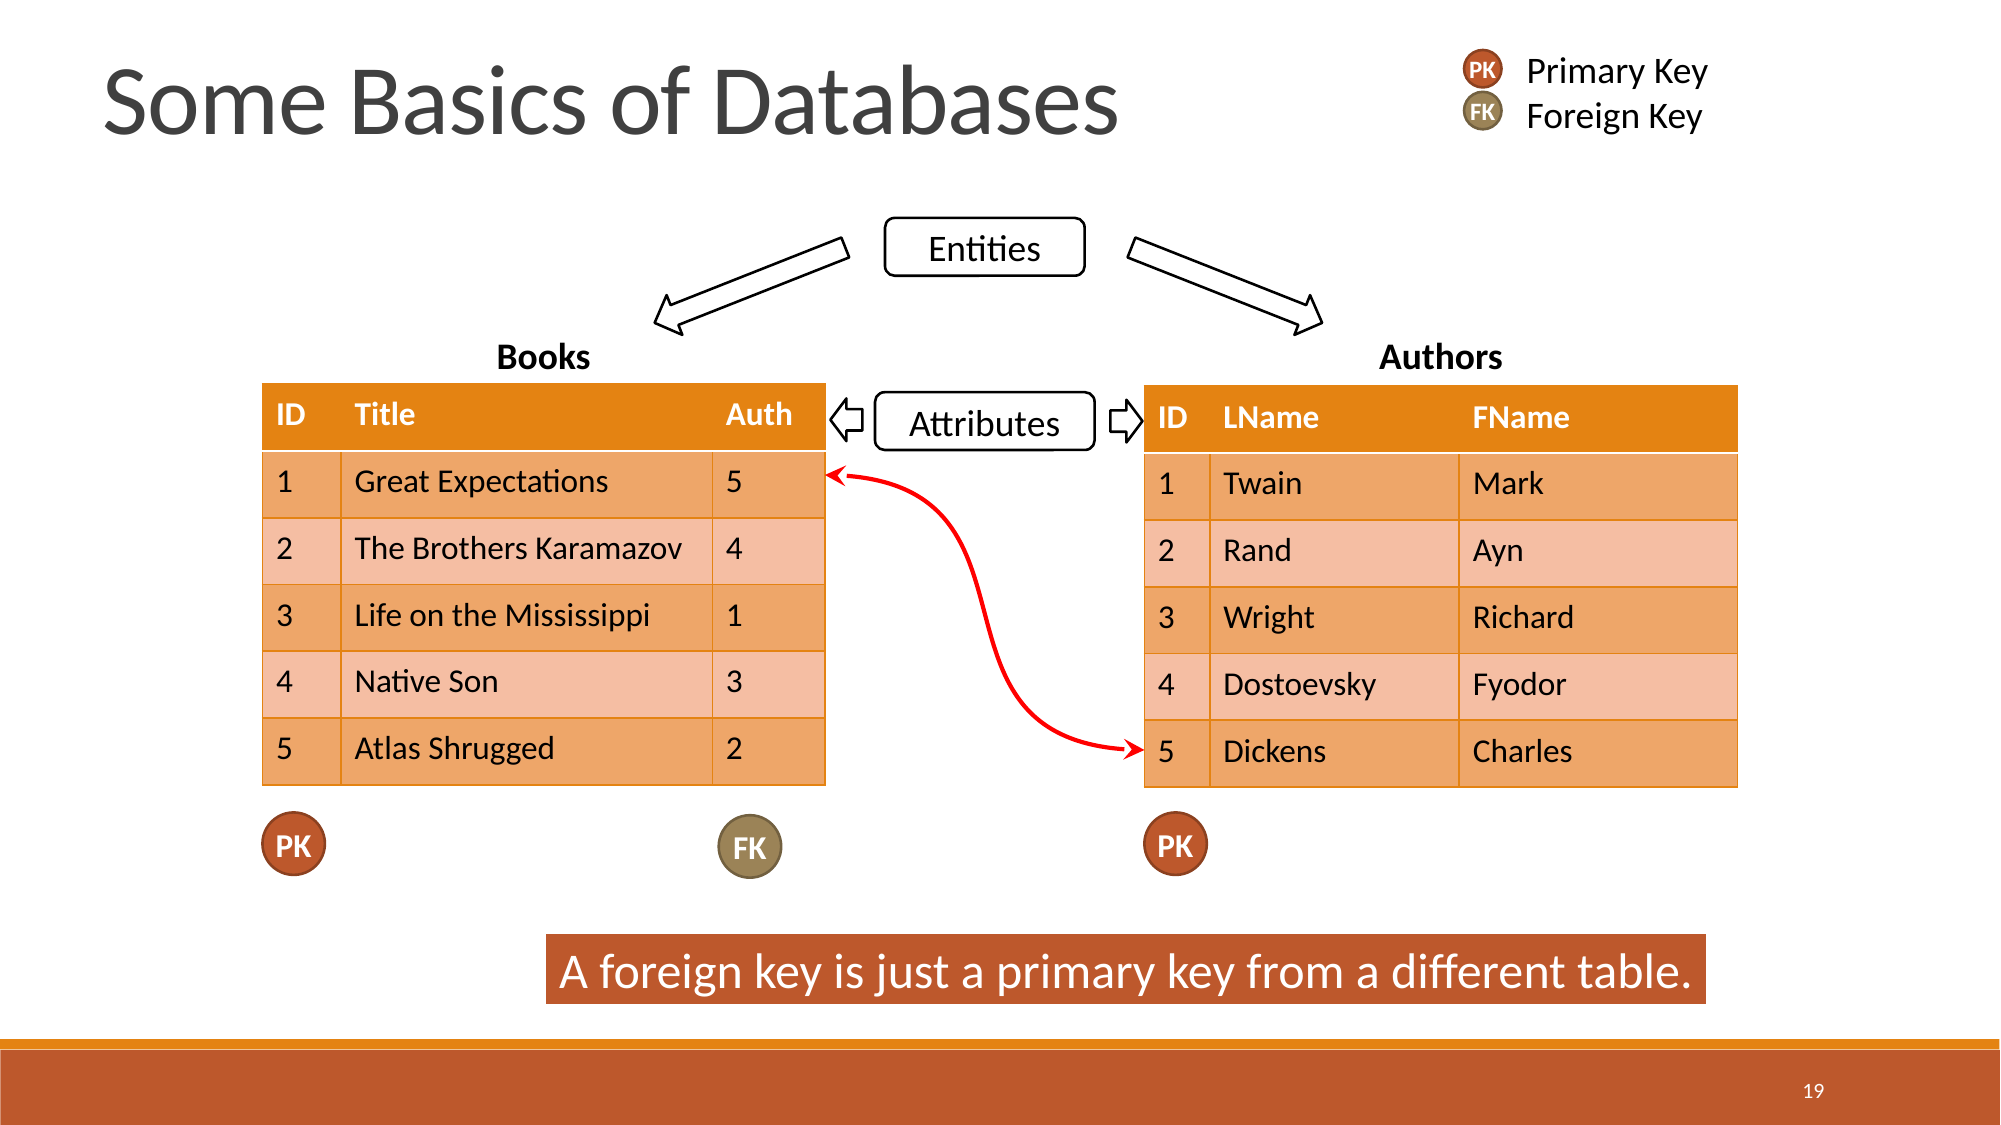

Some Basics of Databases
Primary Key
Foreign Key
PK
FK
Entities

Books
Authors
| ID | Title | Auth |
| --- | --- | --- |
| 1 | Great Expectations | 5 |
| 2 | The Brothers Karamazov | 4 |
| 3 | Life on the Mississippi | 1 |
| 4 | Native Son | 3 |
| 5 | Atlas Shrugged | 2 |
| ID | LName | FName |
| --- | --- | --- |
| 1 | Twain | Mark |
| 2 | Rand | Ayn |
| 3 | Wright | Richard |
| 4 | Dostoevsky | Fyodor |
| 5 | Dickens | Charles |
Attributes

PK
PK
FK
A foreign key is just a primary key from a different table.
19